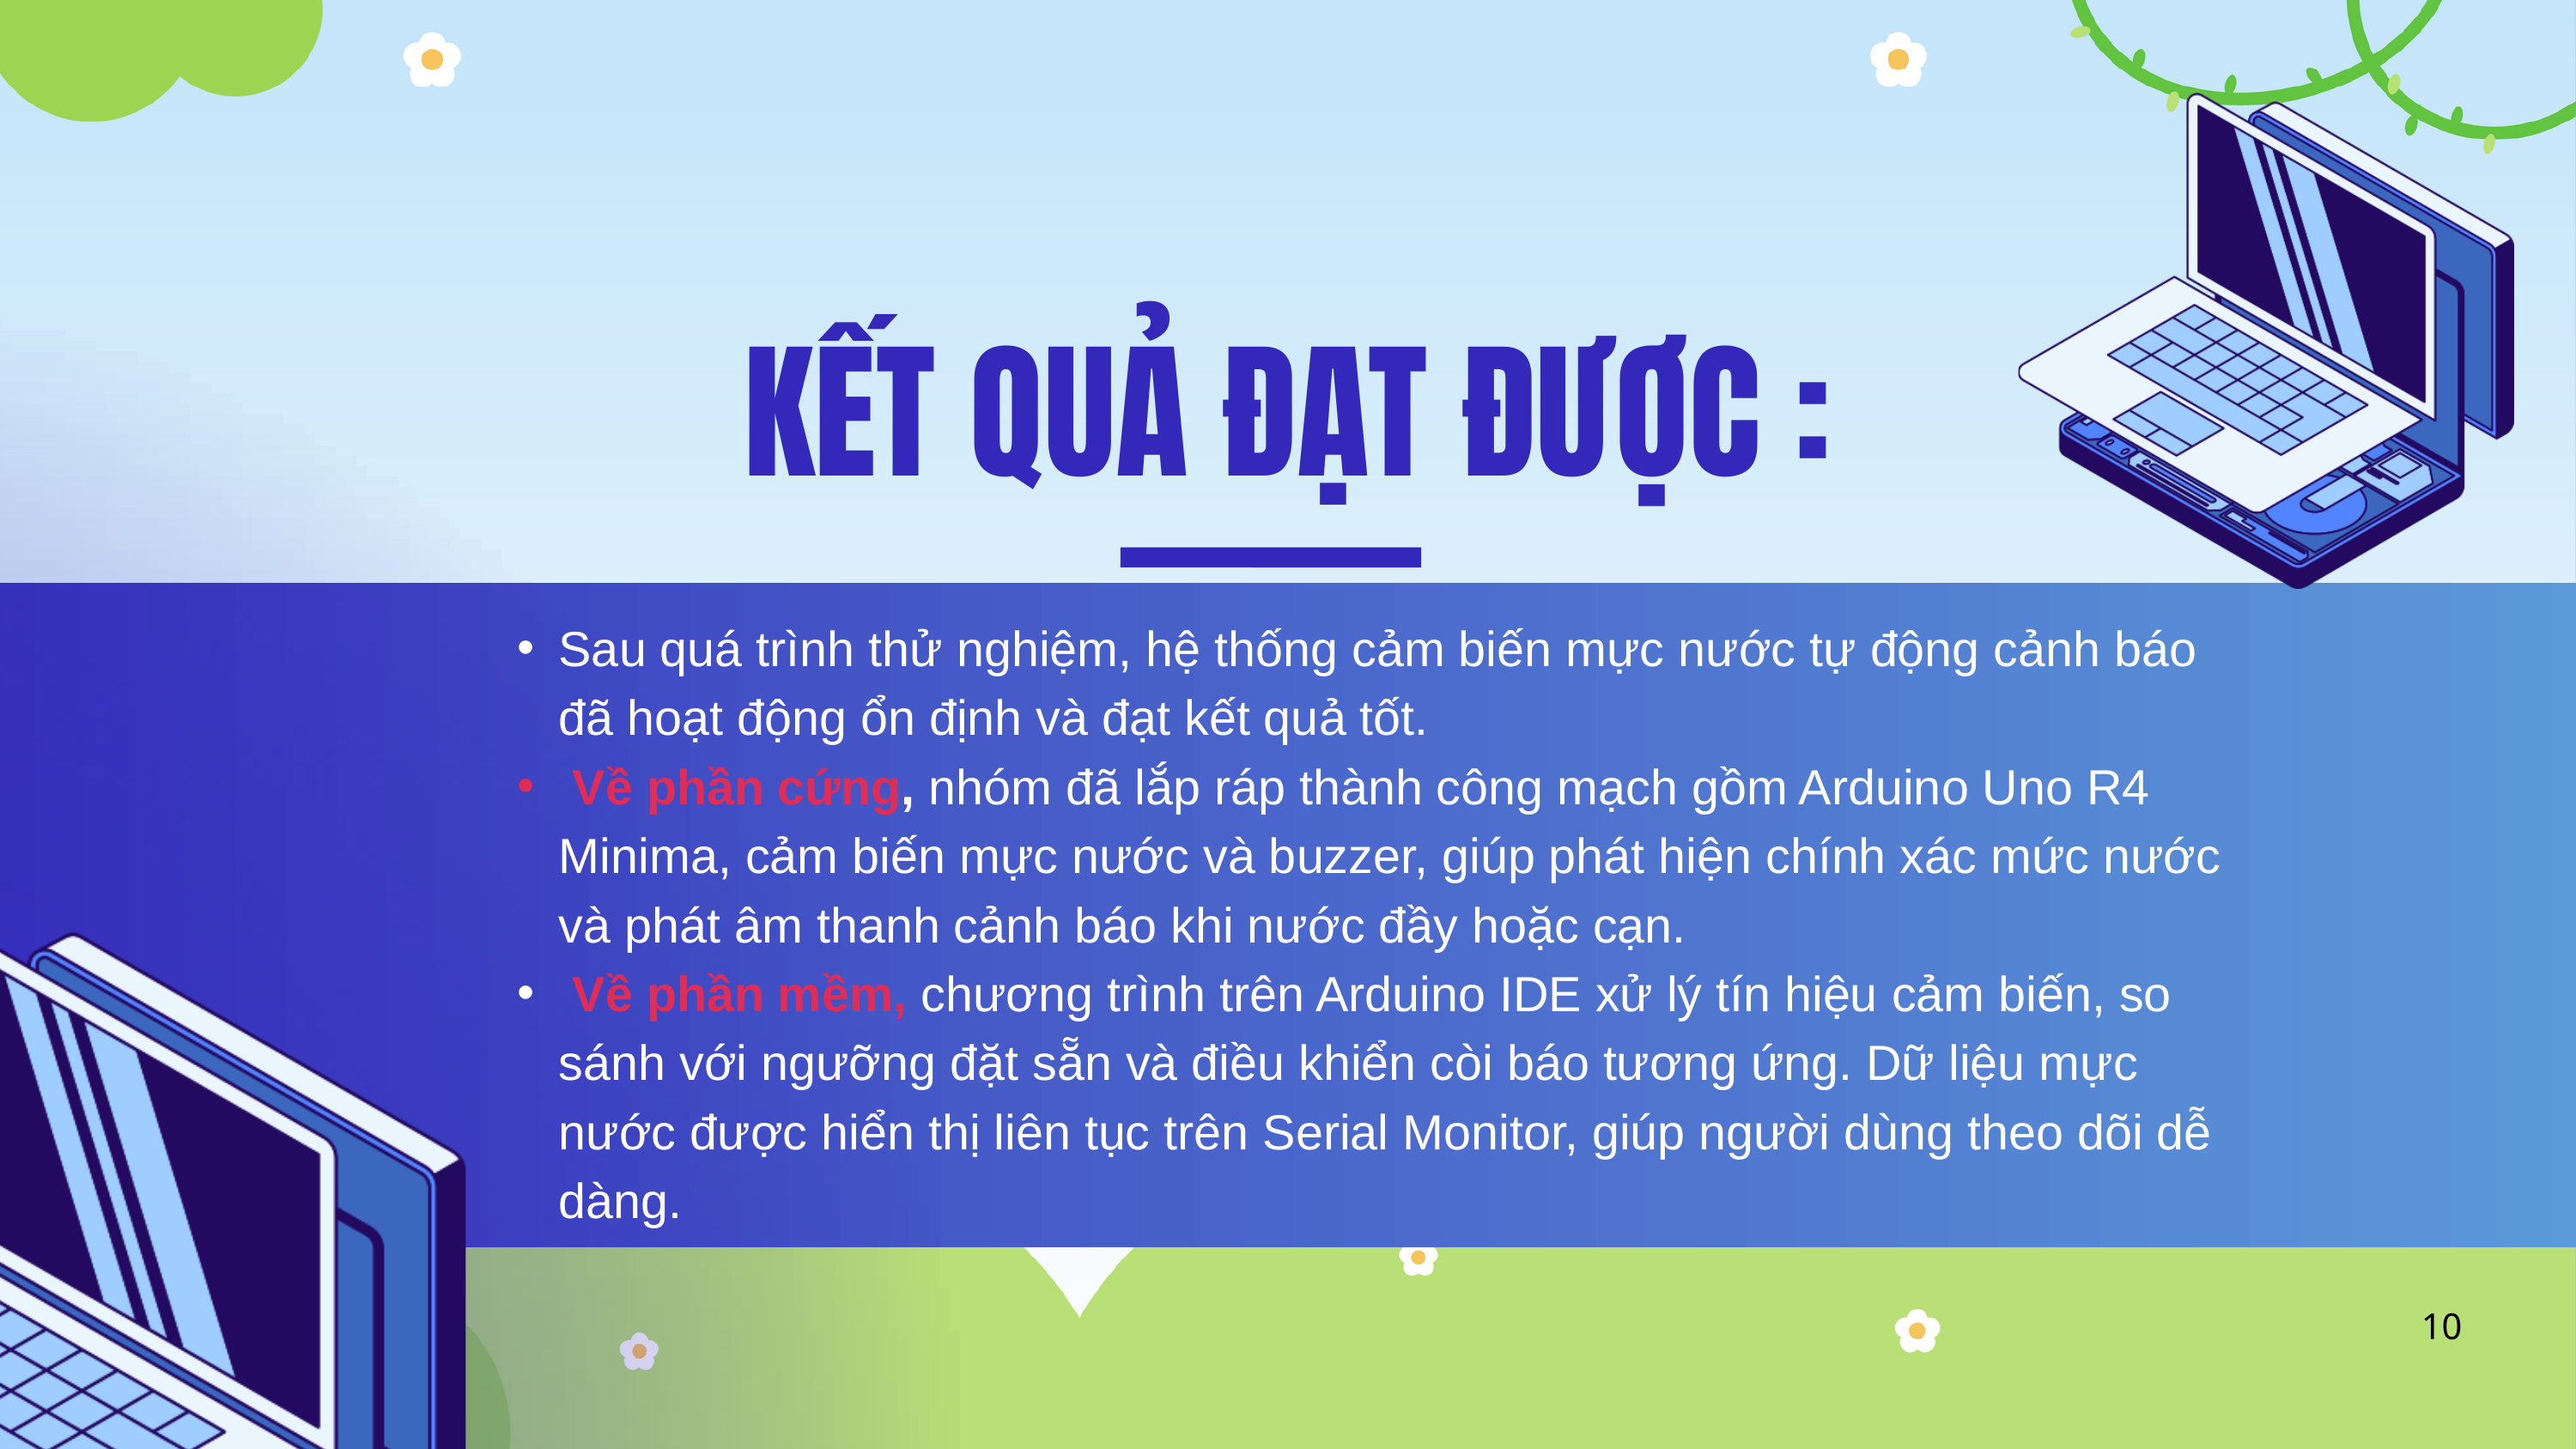

KẾT QUẢ ĐẠT ĐƯỢC :

Sau quá trình thử nghiệm, hệ thống cảm biến mực nước tự động cảnh báo đã hoạt động ổn định và đạt kết quả tốt.
 Về phần cứng, nhóm đã lắp ráp thành công mạch gồm Arduino Uno R4 Minima, cảm biến mực nước và buzzer, giúp phát hiện chính xác mức nước và phát âm thanh cảnh báo khi nước đầy hoặc cạn.
 Về phần mềm, chương trình trên Arduino IDE xử lý tín hiệu cảm biến, so sánh với ngưỡng đặt sẵn và điều khiển còi báo tương ứng. Dữ liệu mực nước được hiển thị liên tục trên Serial Monitor, giúp người dùng theo dõi dễ dàng.

10